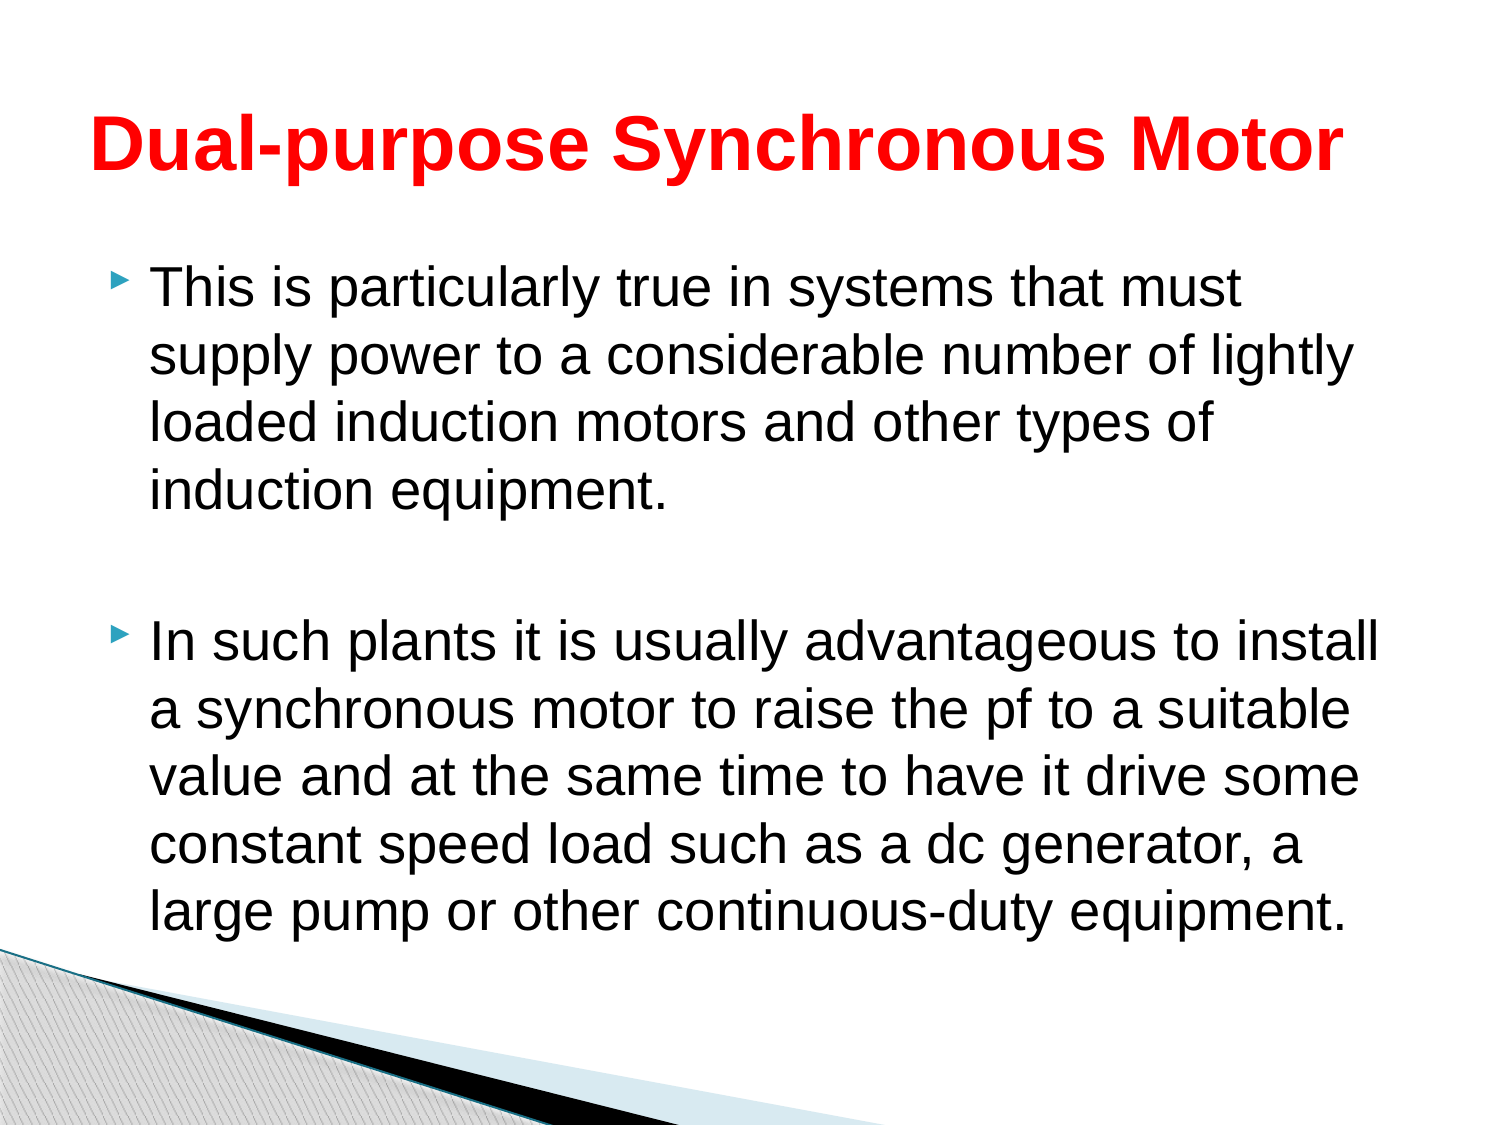

# Dual-purpose Synchronous Motor
This is particularly true in systems that must supply power to a considerable number of lightly loaded induction motors and other types of induction equipment.

In such plants it is usually advantageous to install a synchronous motor to raise the pf to a suitable value and at the same time to have it drive some constant speed load such as a dc generator, a large pump or other continuous-duty equipment.